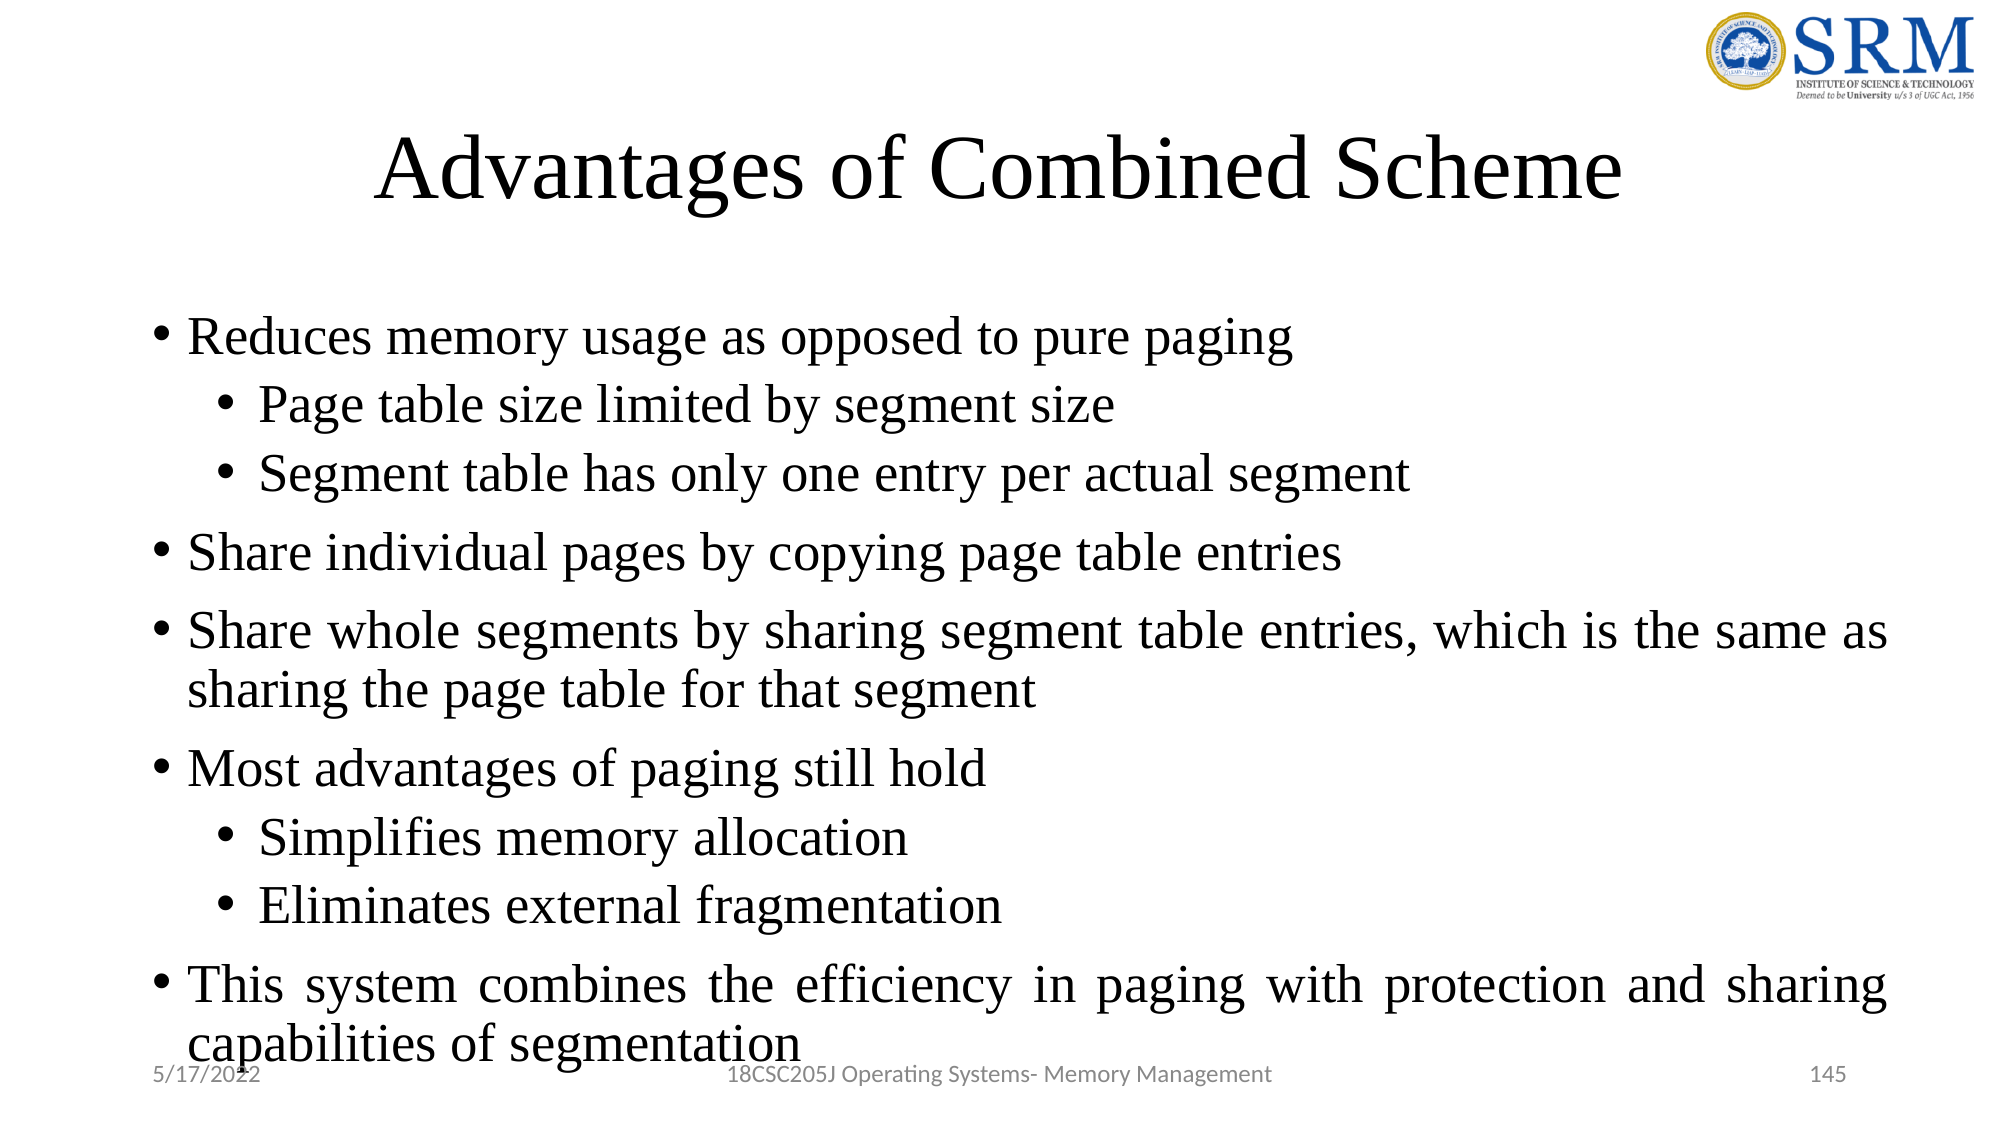

# Advantages of Combined Scheme
Reduces memory usage as opposed to pure paging
Page table size limited by segment size
Segment table has only one entry per actual segment
Share individual pages by copying page table entries
Share whole segments by sharing segment table entries, which is the same as sharing the page table for that segment
Most advantages of paging still hold
Simplifies memory allocation
Eliminates external fragmentation
This system combines the efficiency in paging with protection and sharing capabilities of segmentation
5/17/2022
18CSC205J Operating Systems- Memory Management
145